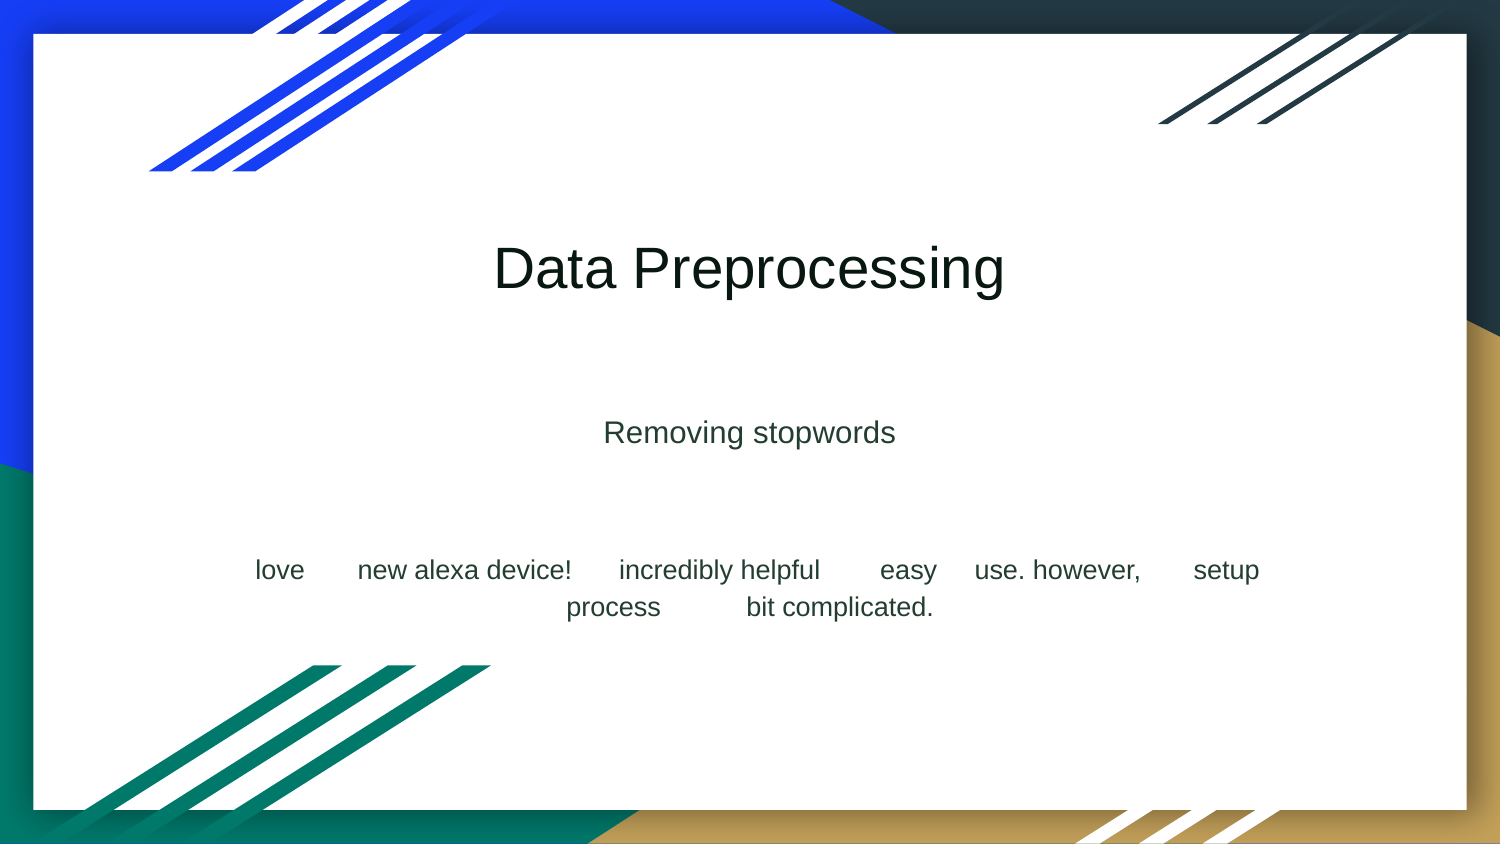

Data Preprocessing
Removing stopwords
I love the new alexa device! it's incredibly helpful and easy to use. however, the setup process was a bit complicated.